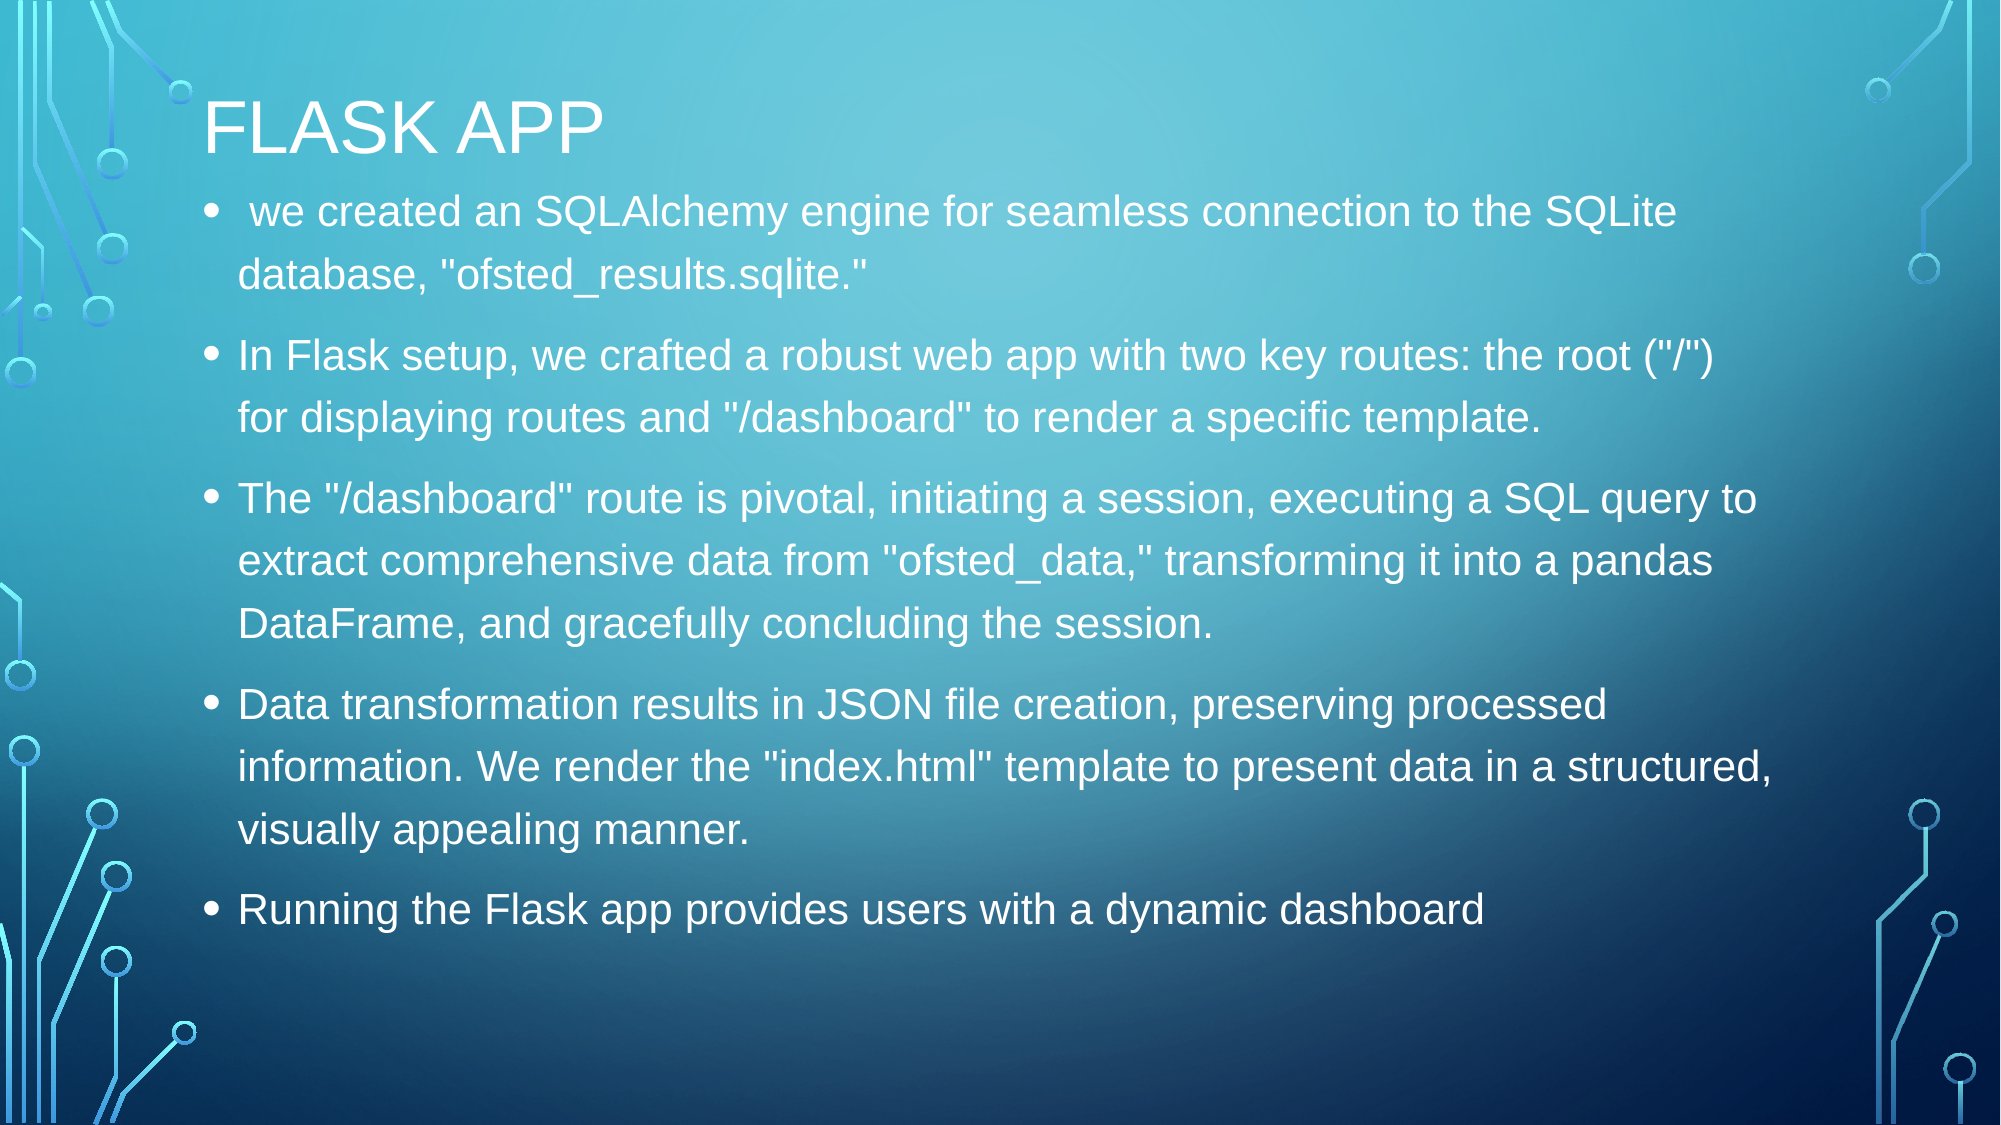

# FLASK APP
 we created an SQLAlchemy engine for seamless connection to the SQLite database, "ofsted_results.sqlite."
In Flask setup, we crafted a robust web app with two key routes: the root ("/") for displaying routes and "/dashboard" to render a specific template.
The "/dashboard" route is pivotal, initiating a session, executing a SQL query to extract comprehensive data from "ofsted_data," transforming it into a pandas DataFrame, and gracefully concluding the session.
Data transformation results in JSON file creation, preserving processed information. We render the "index.html" template to present data in a structured, visually appealing manner.
Running the Flask app provides users with a dynamic dashboard